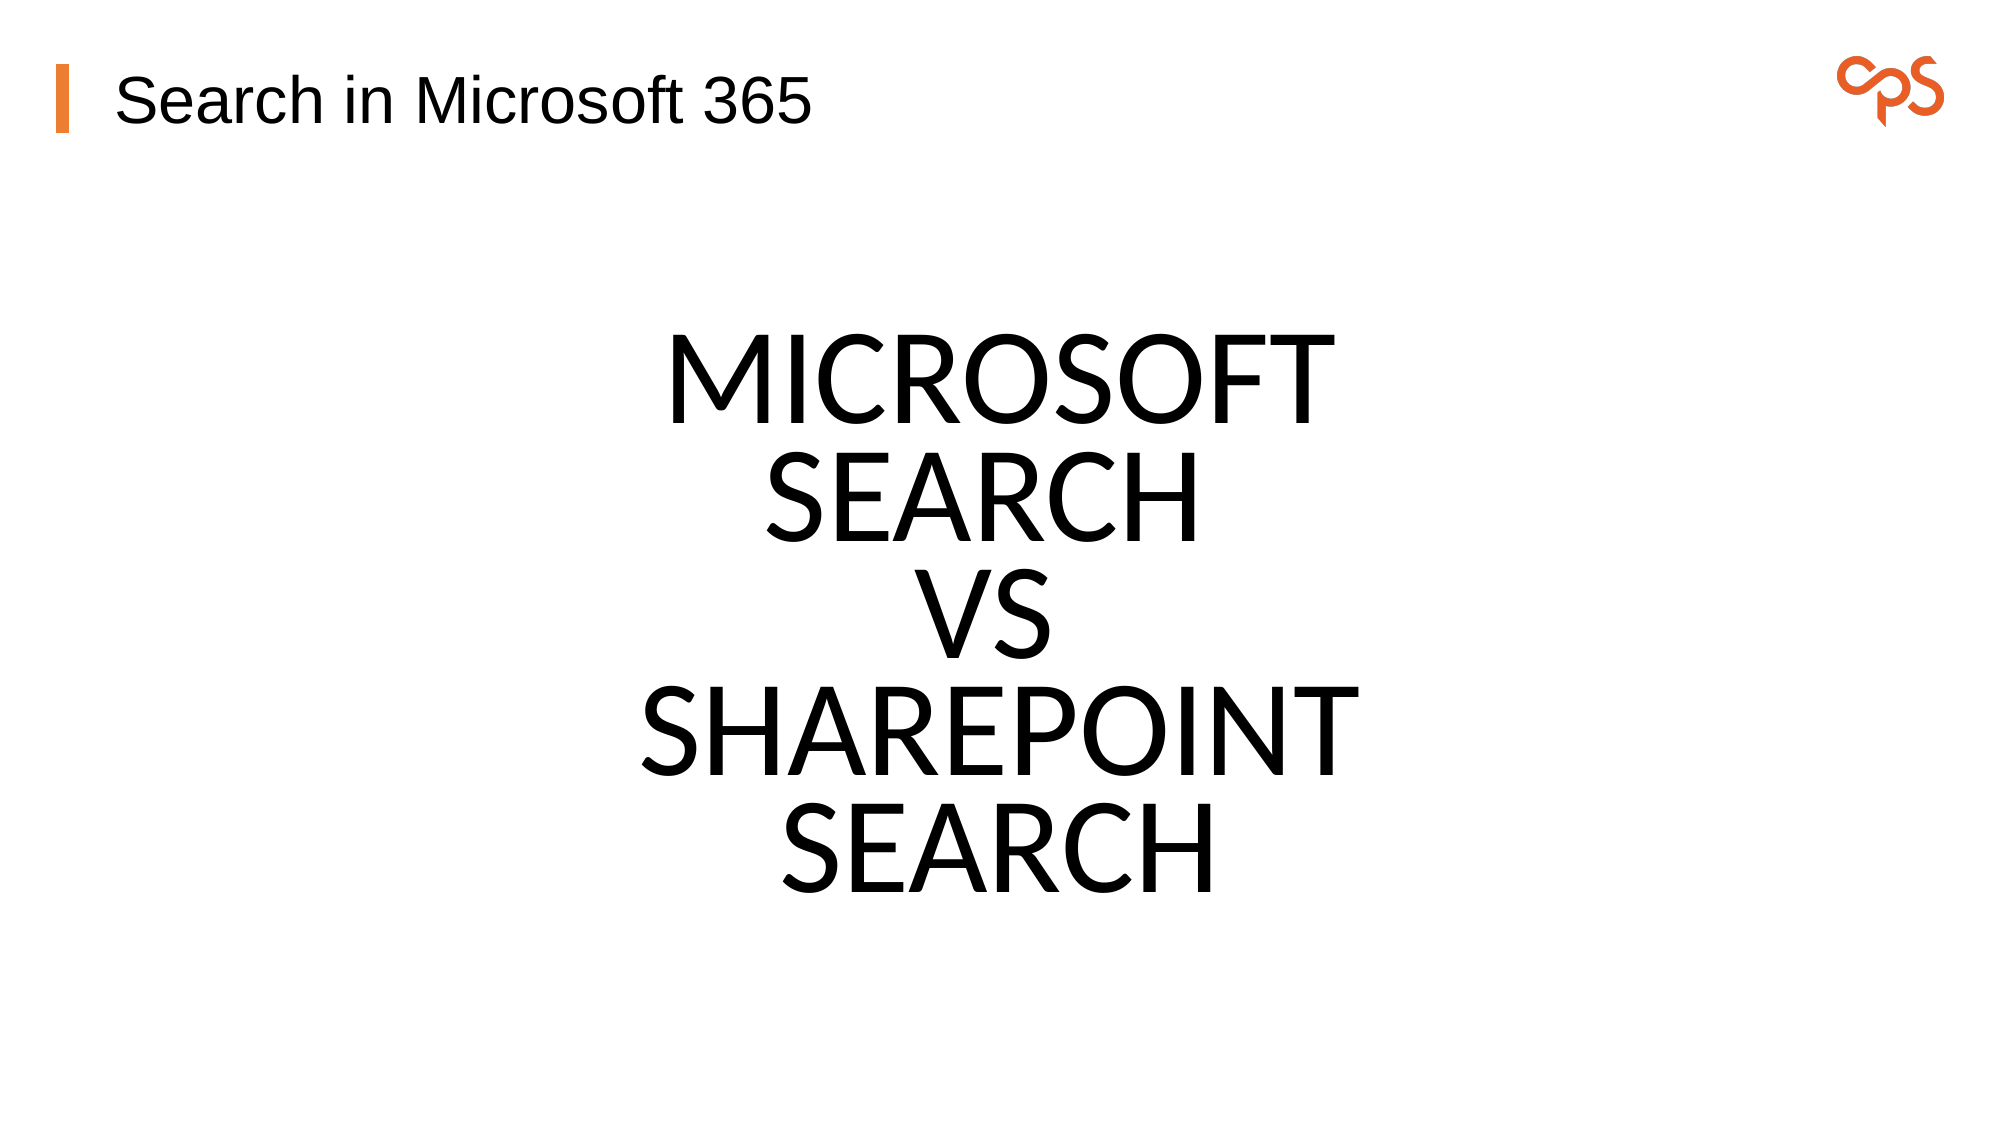

Search in Microsoft 365
Microsoft Search
vs
SharePoint Search